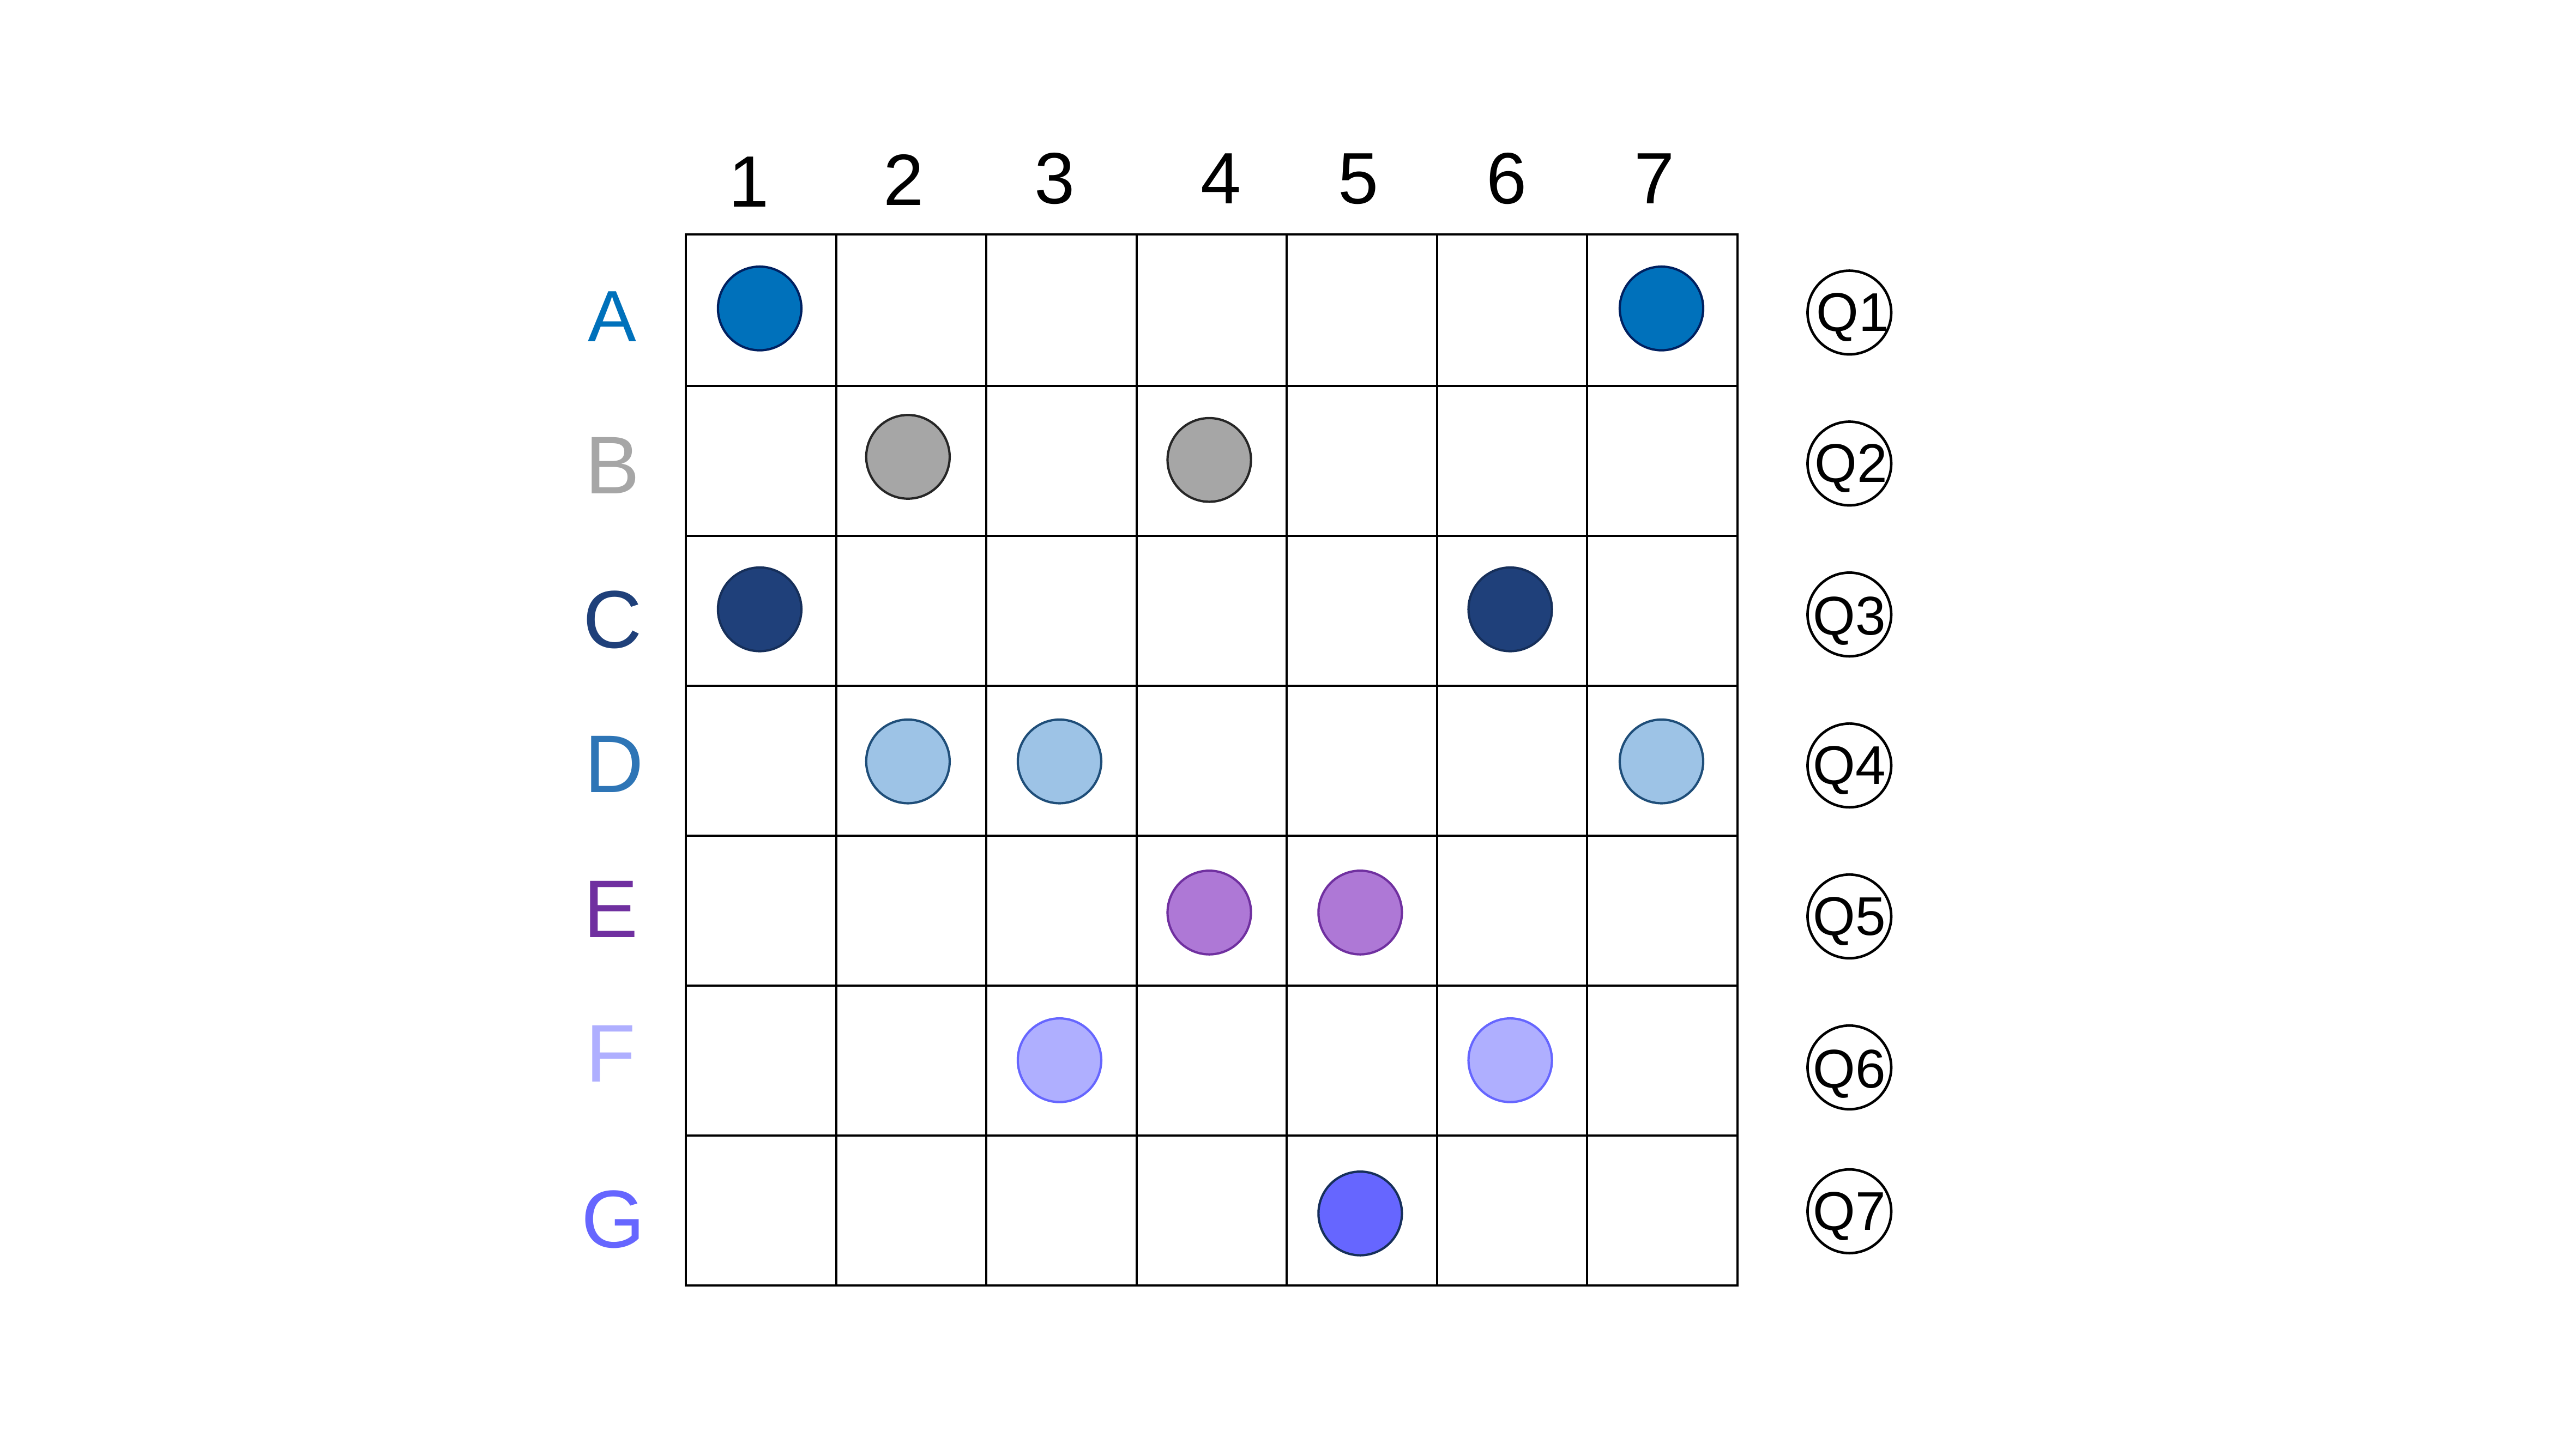

3
4
5
6
7
2
1
|  |  |  |  |  |  |  |
| --- | --- | --- | --- | --- | --- | --- |
|  |  |  |  |  |  |  |
|  |  |  |  |  |  |  |
|  |  |  |  |  |  |  |
|  |  |  |  |  |  |  |
|  |  |  |  |  |  |  |
|  |  |  |  |  |  |  |
A
B
C
D
E
F
G

Q1

Q2

Q3

Q4

Q5

Q6

Q7